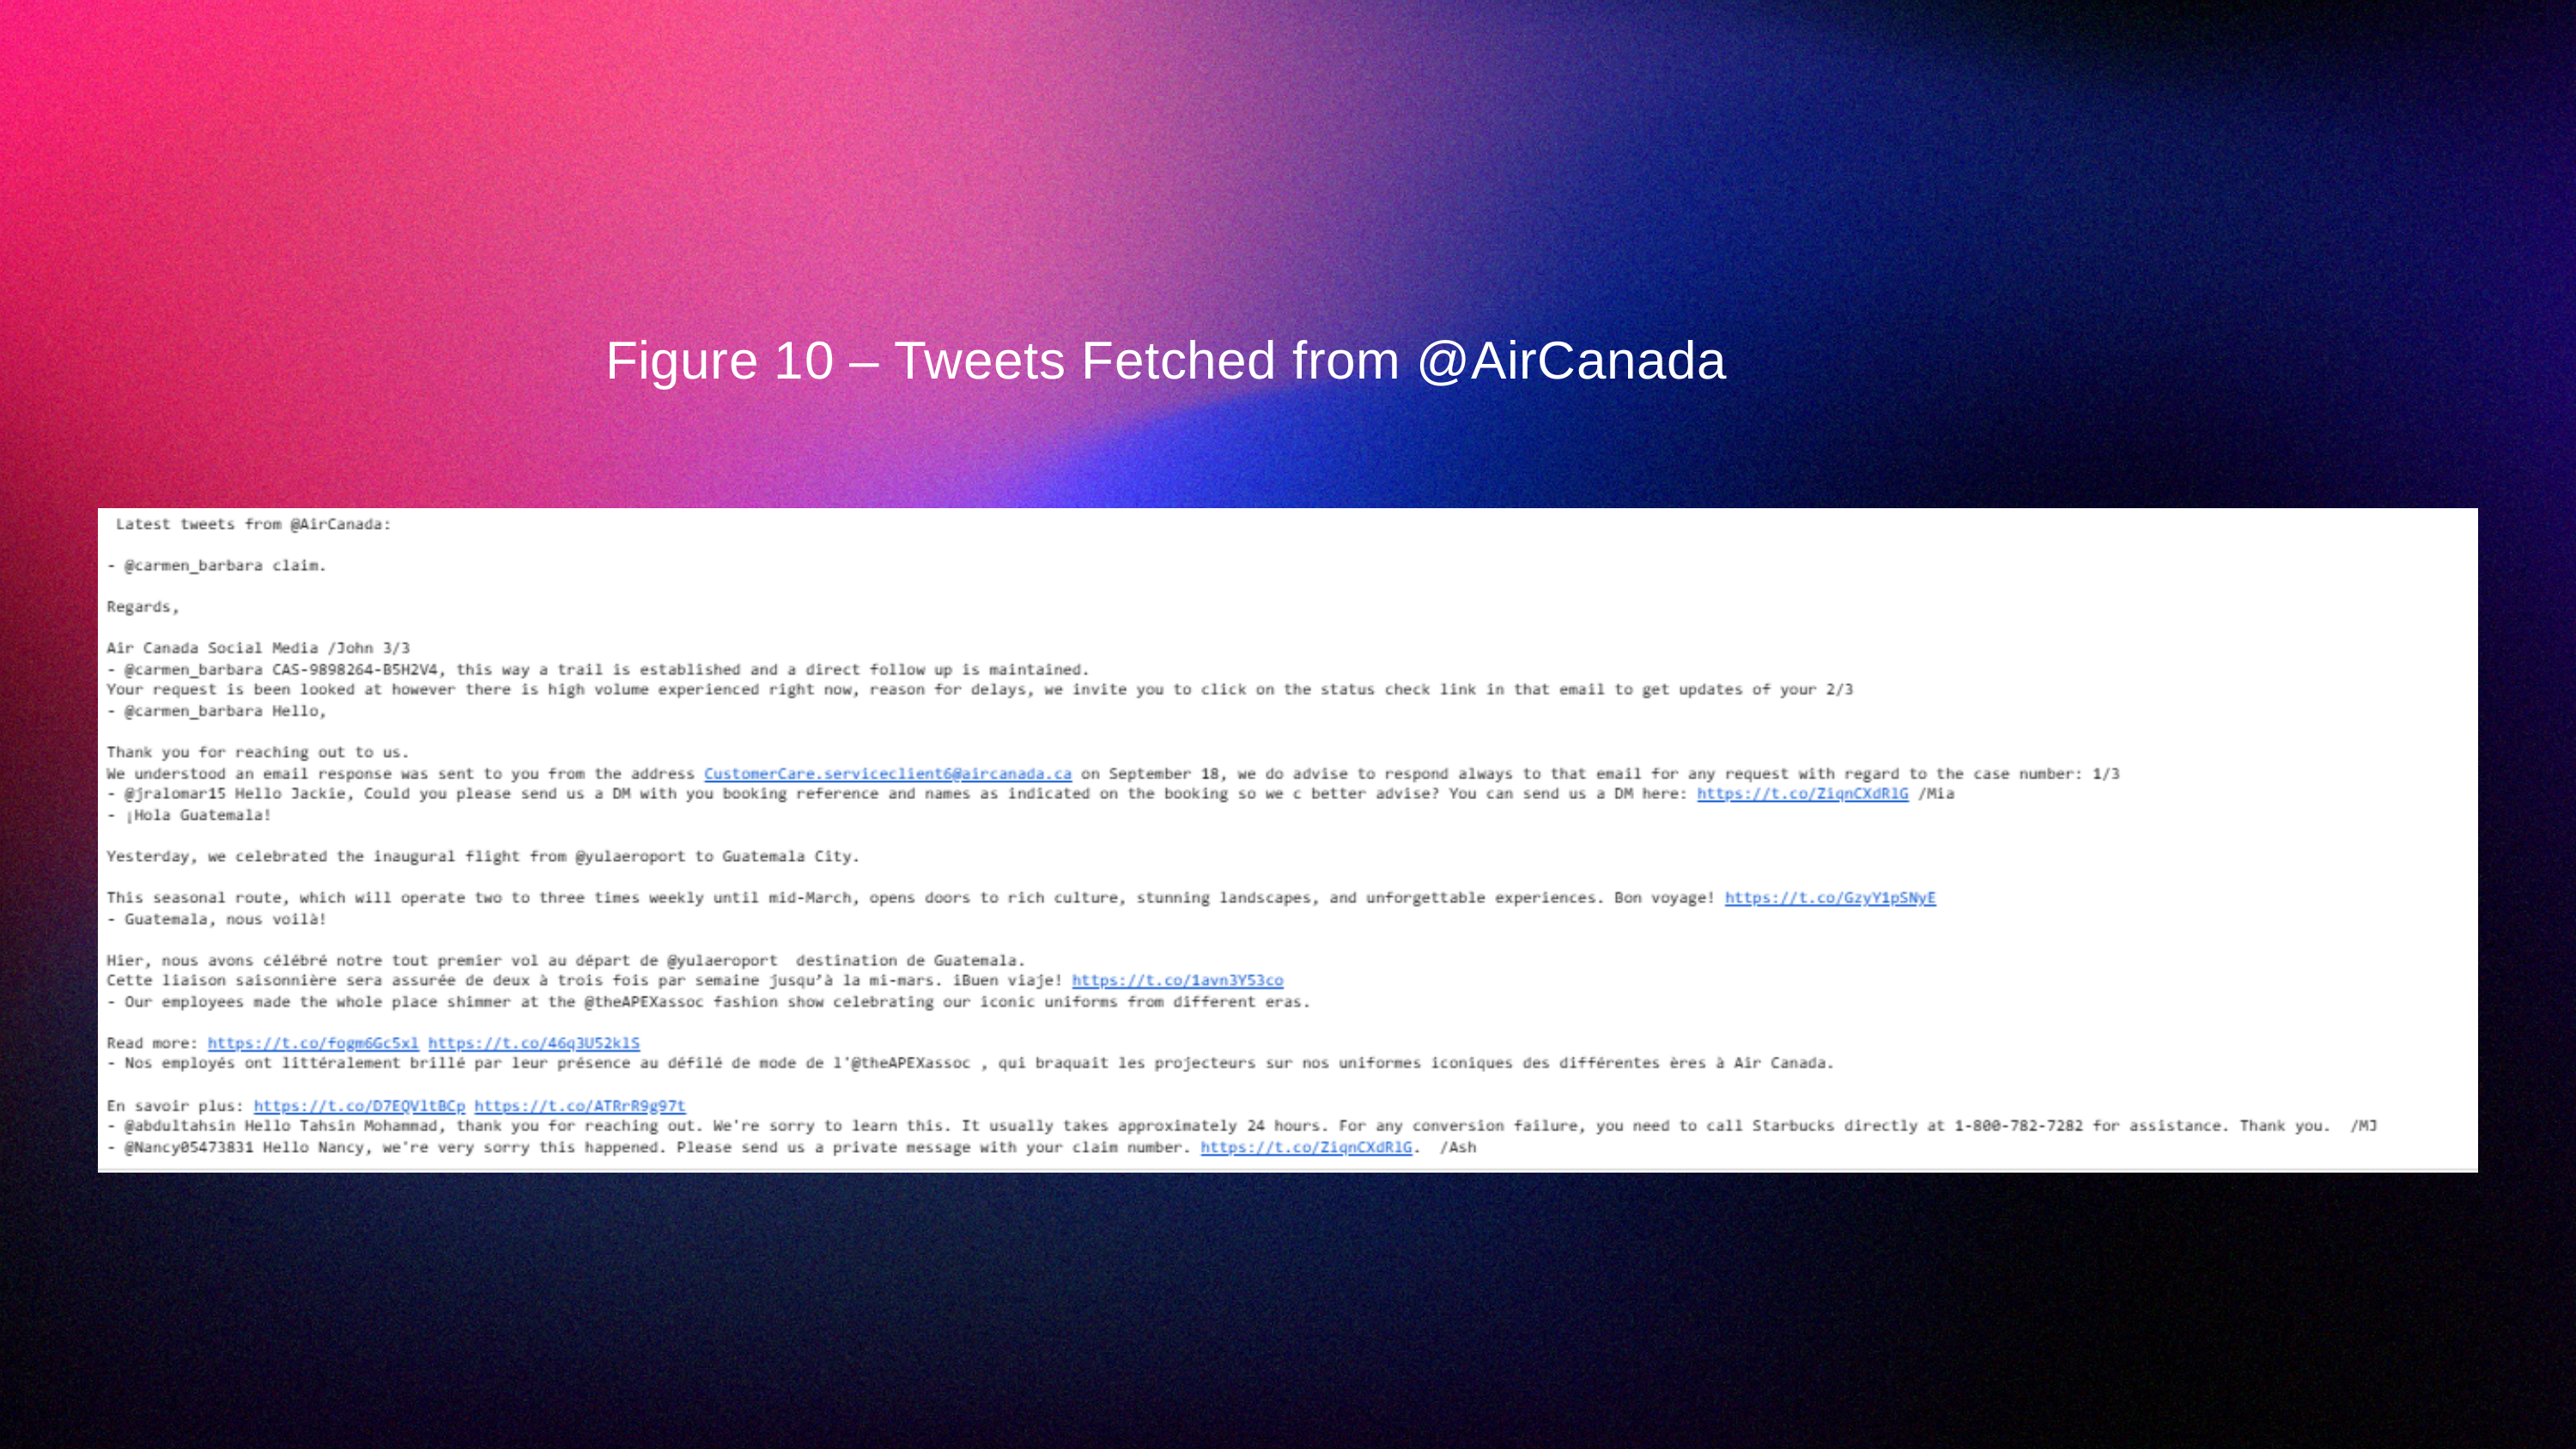

Figure 10 – Tweets Fetched from @AirCanada